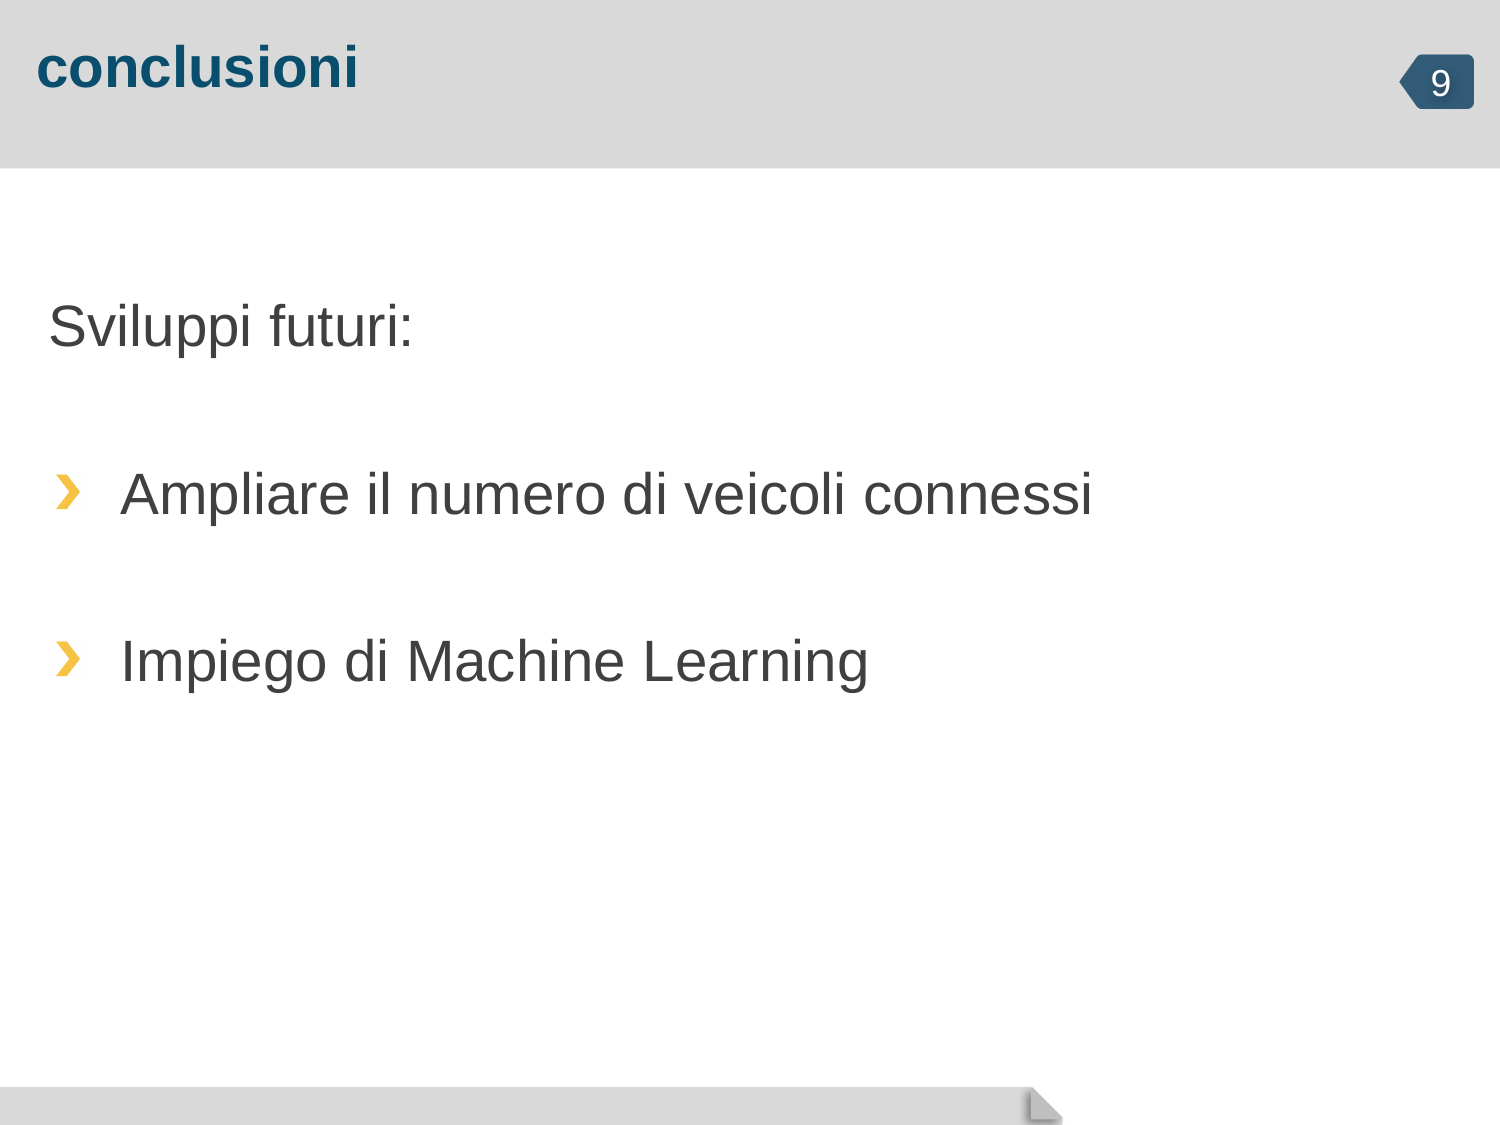

# conclusioni

Sviluppi futuri:

Ampliare il numero di veicoli connessi

Impiego di Machine Learning